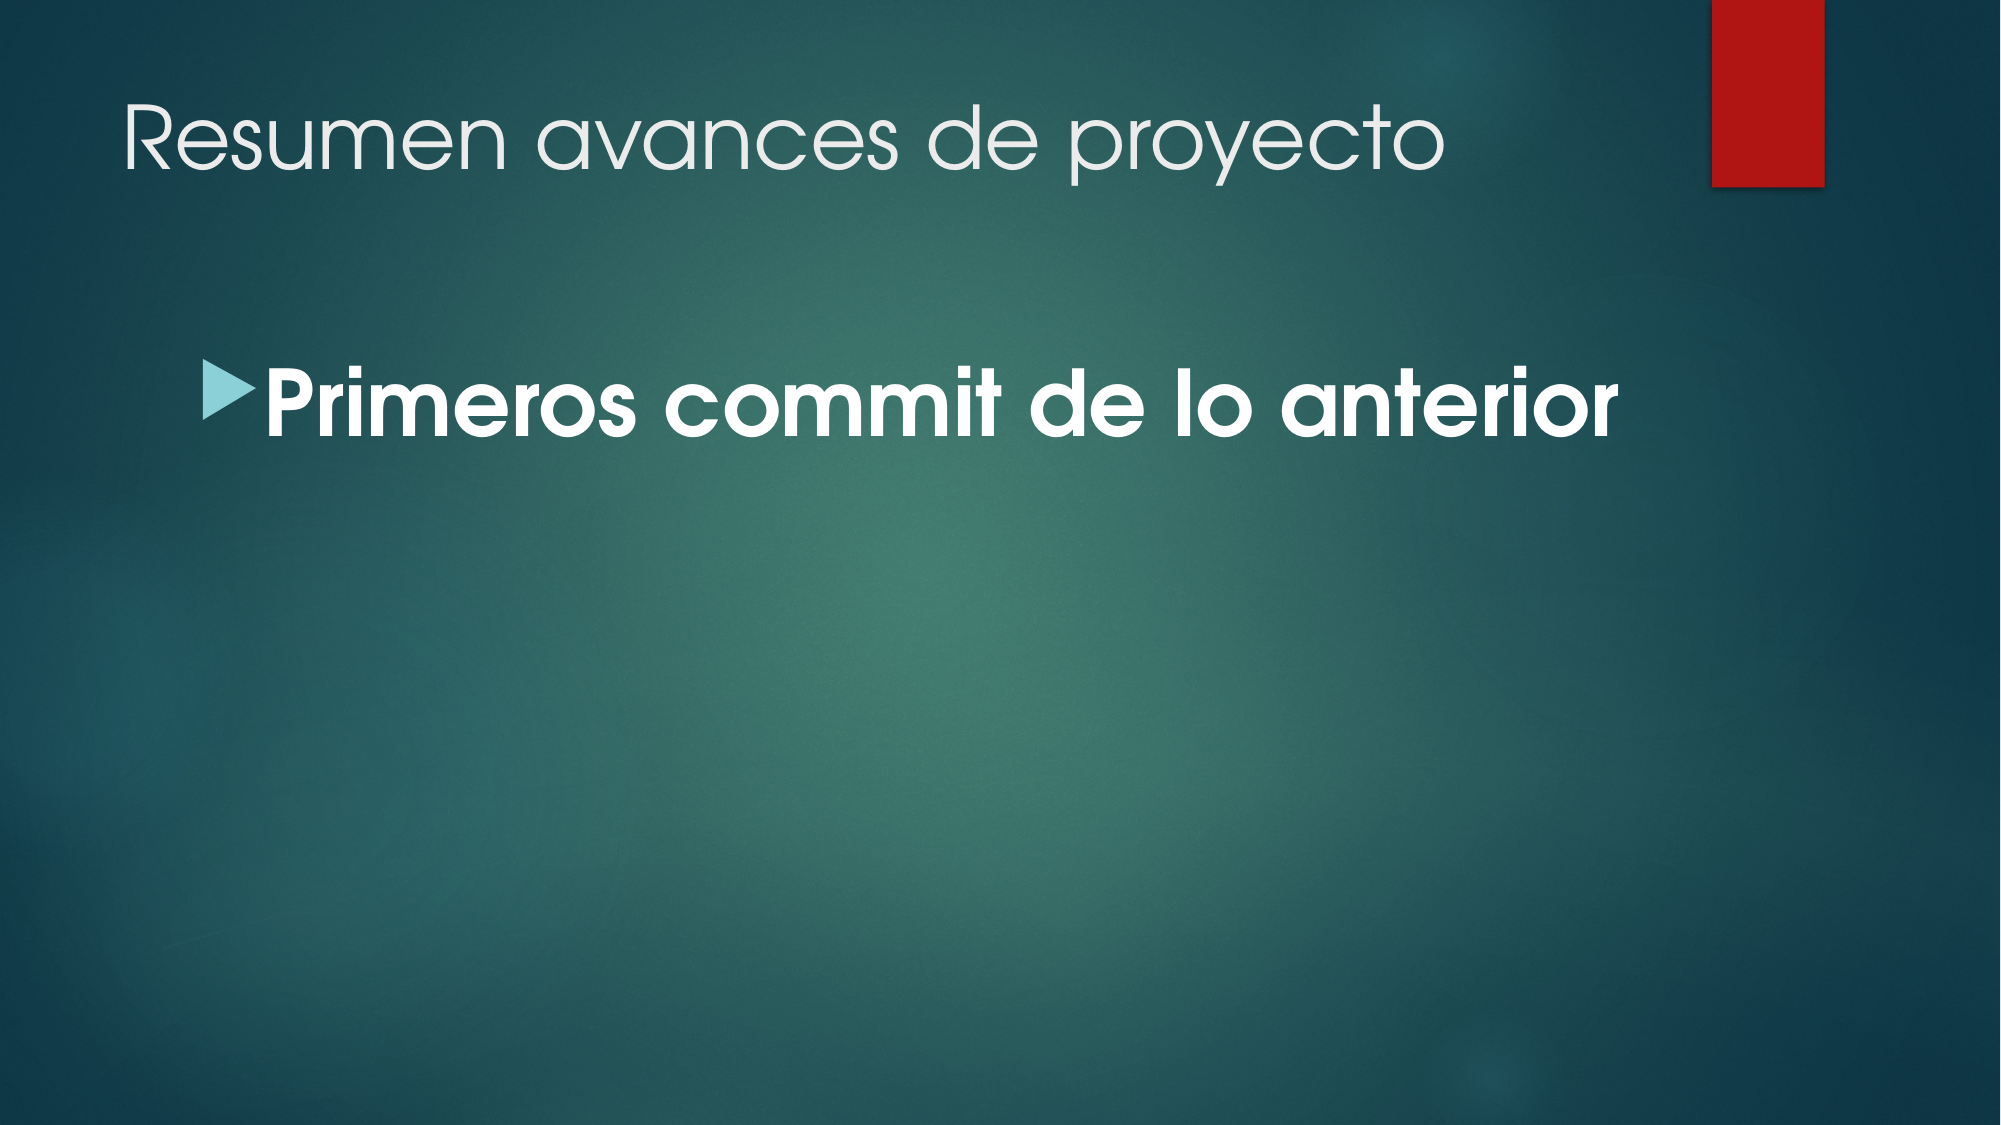

# Resumen avances de proyecto
Primeros commit de lo anterior